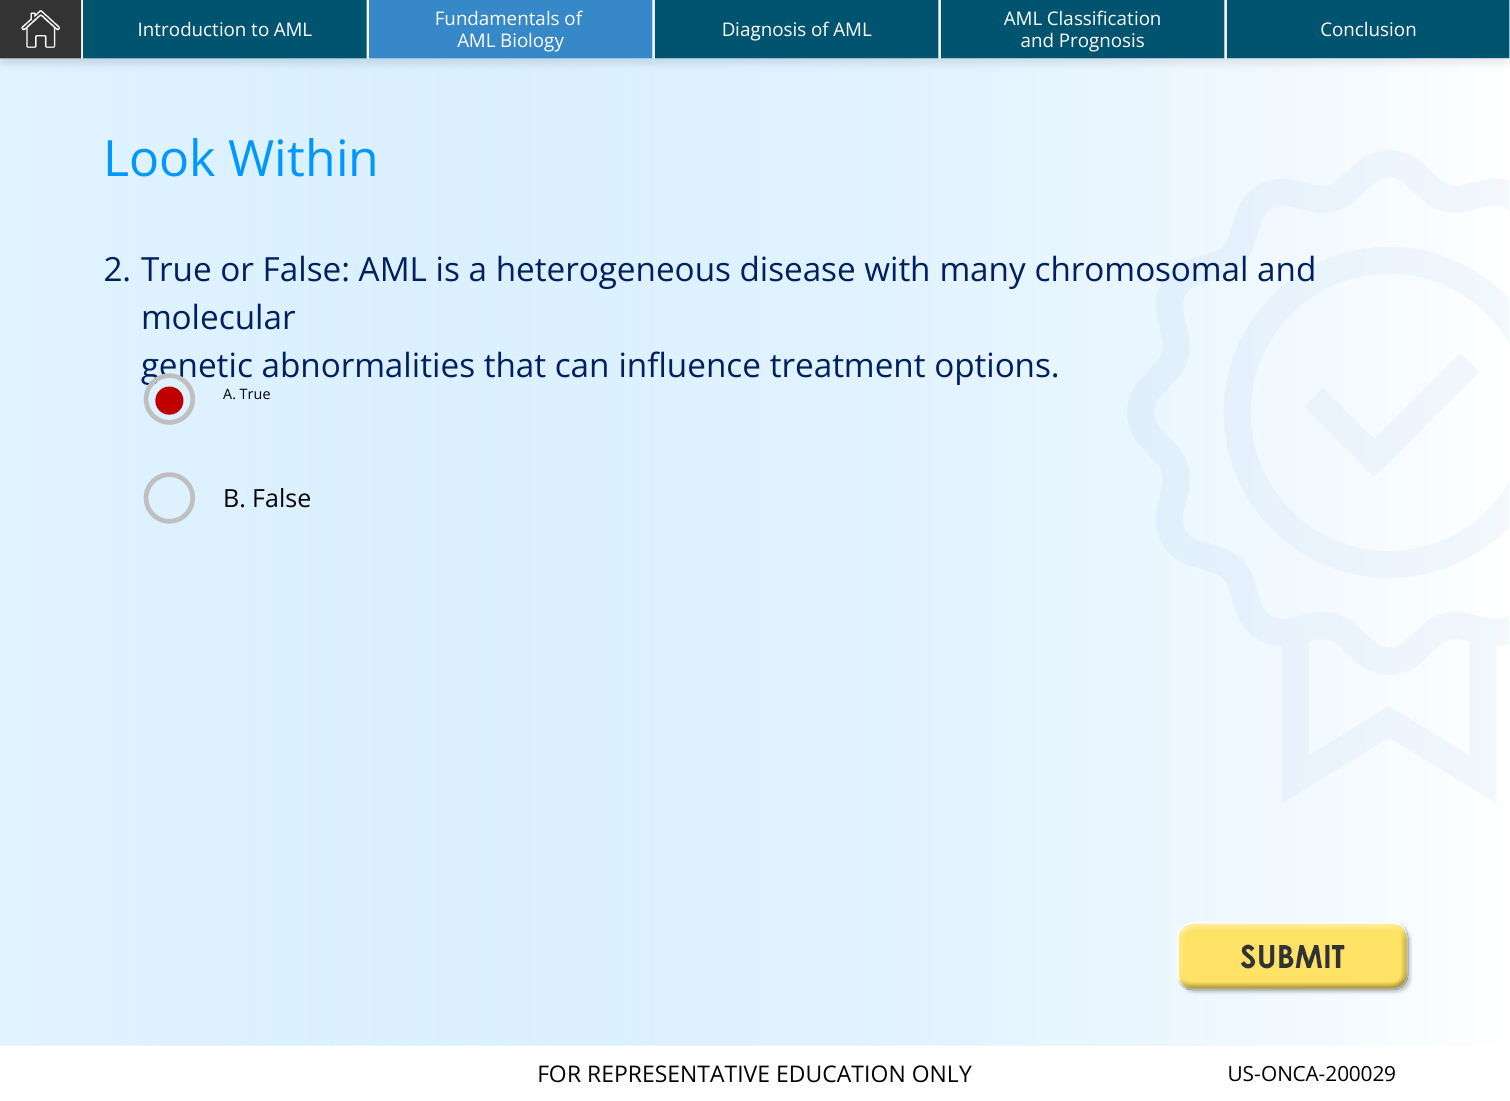

True or False: AML is a heterogeneous disease with many chromosomal and molecular
genetic abnormalities that can influence treatment options.

A. True

B. False